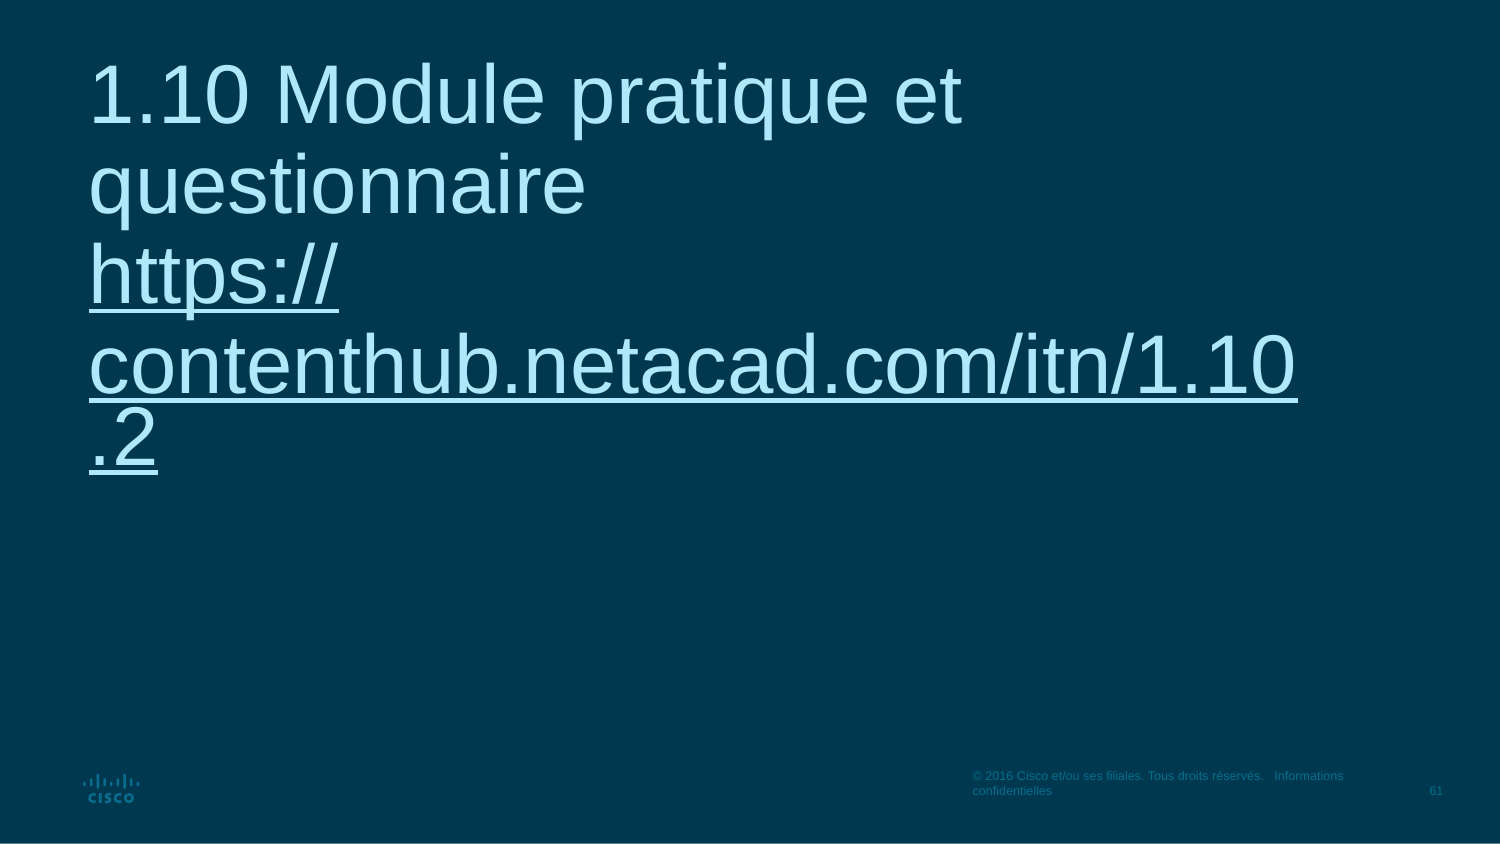

# 1.10 Module pratique et questionnaire https://contenthub.netacad.com/itn/1.10.2